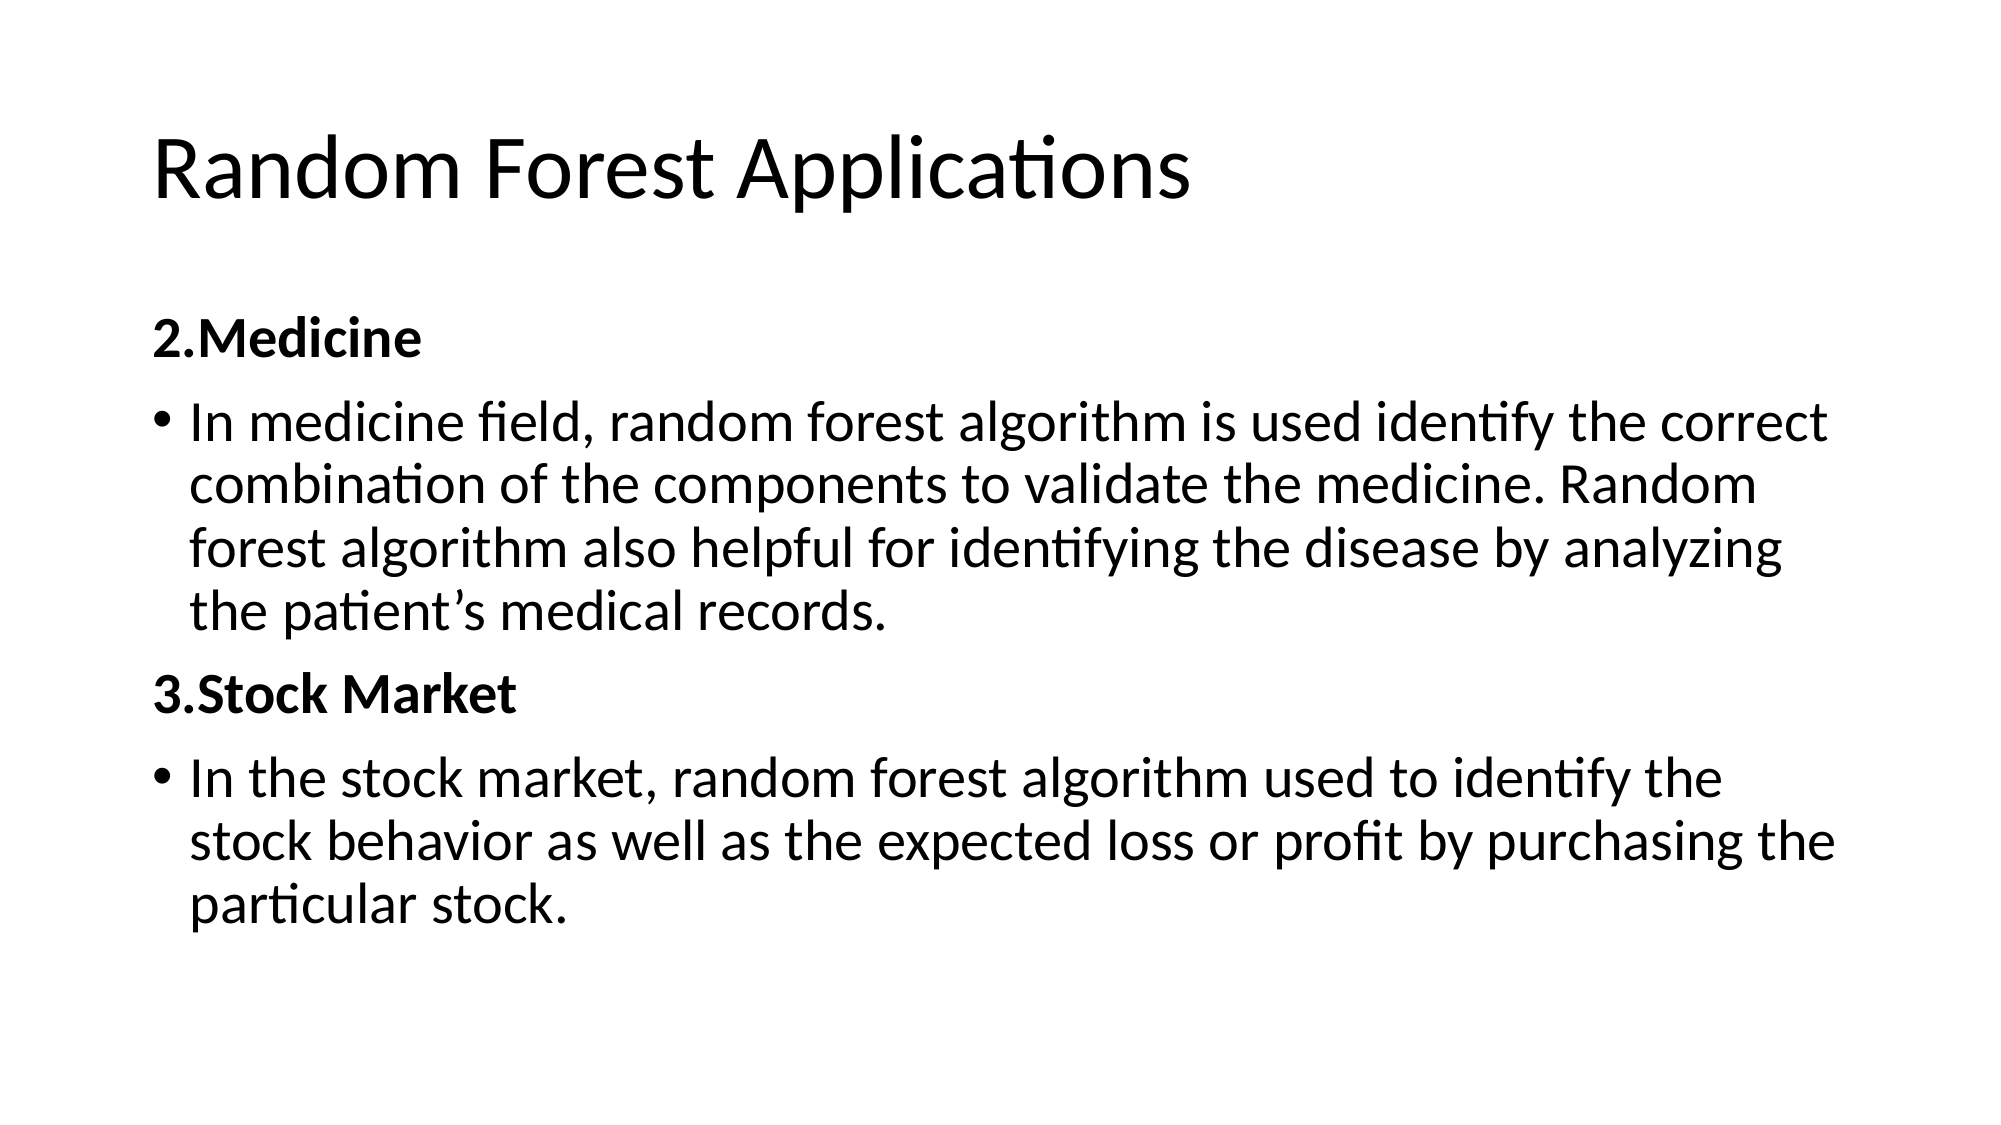

# Random Forest Applications
2.Medicine
In medicine field, random forest algorithm is used identify the correct combination of the components to validate the medicine. Random forest algorithm also helpful for identifying the disease by analyzing the patient’s medical records.
3.Stock Market
In the stock market, random forest algorithm used to identify the stock behavior as well as the expected loss or profit by purchasing the particular stock.